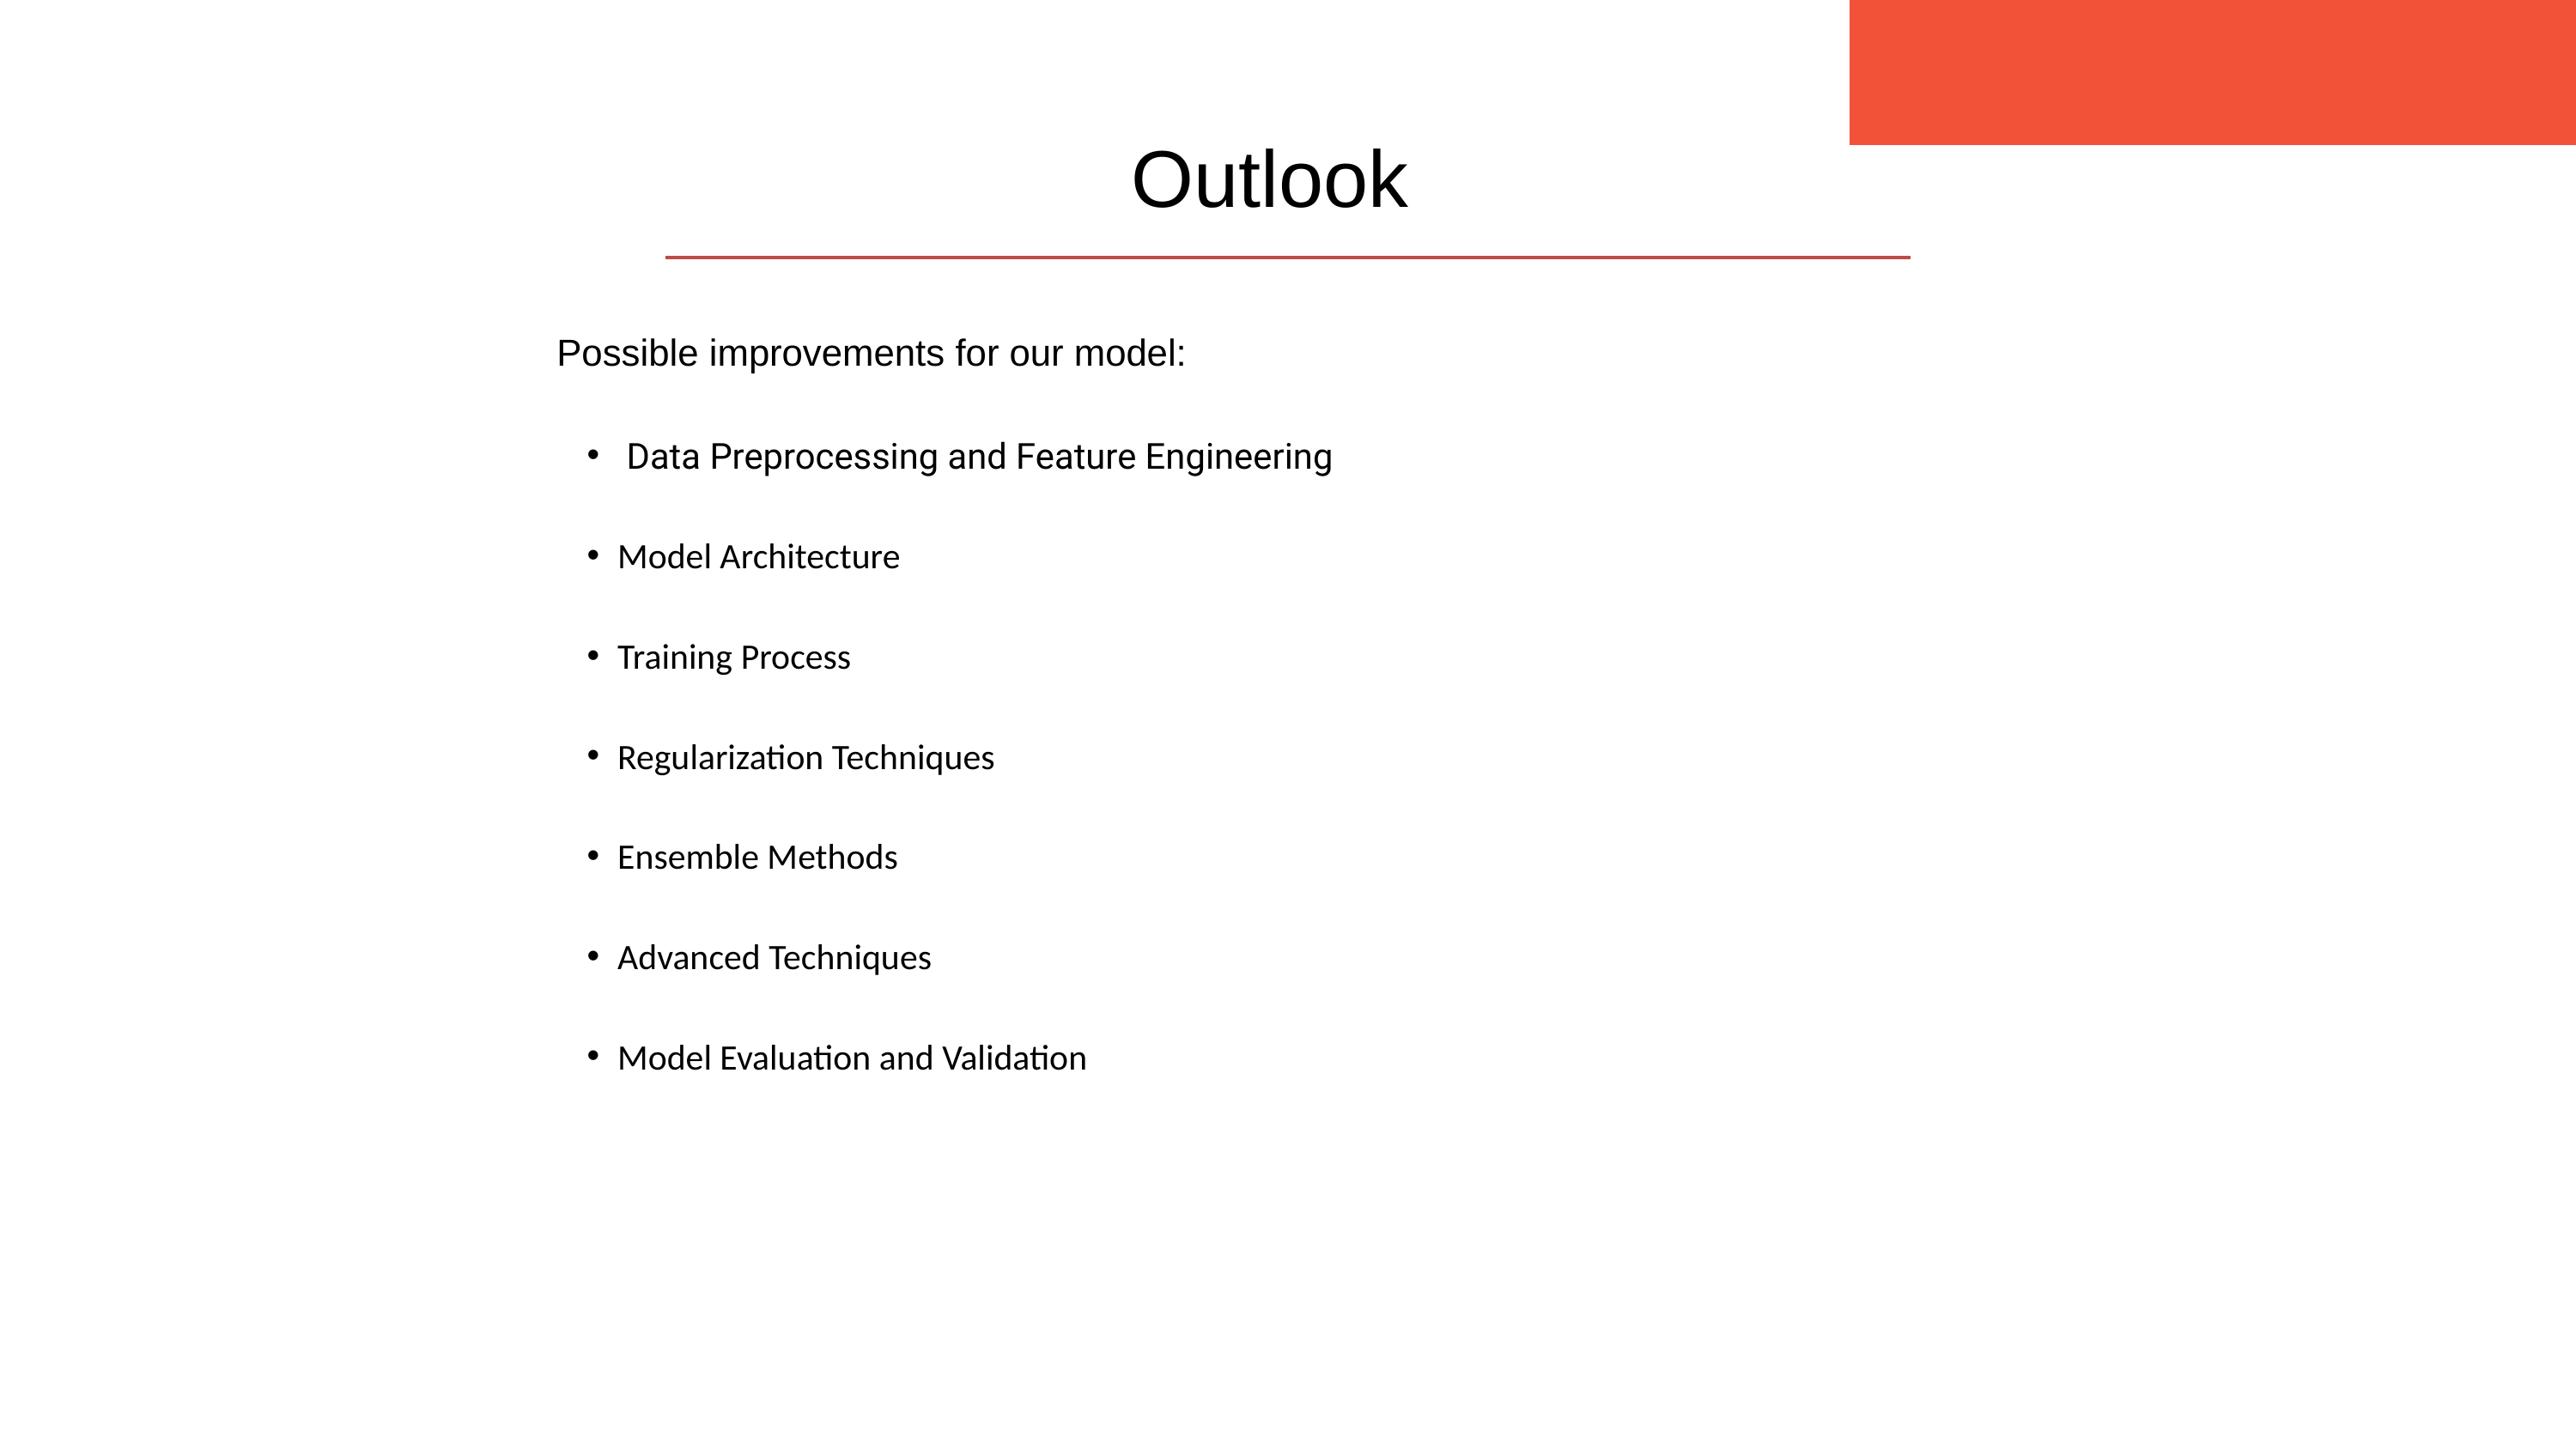

Outlook
Possible improvements for our model:

 Data Preprocessing and Feature Engineering

Model Architecture

Training Process

Regularization Techniques

Ensemble Methods

Advanced Techniques

Model Evaluation and Validation